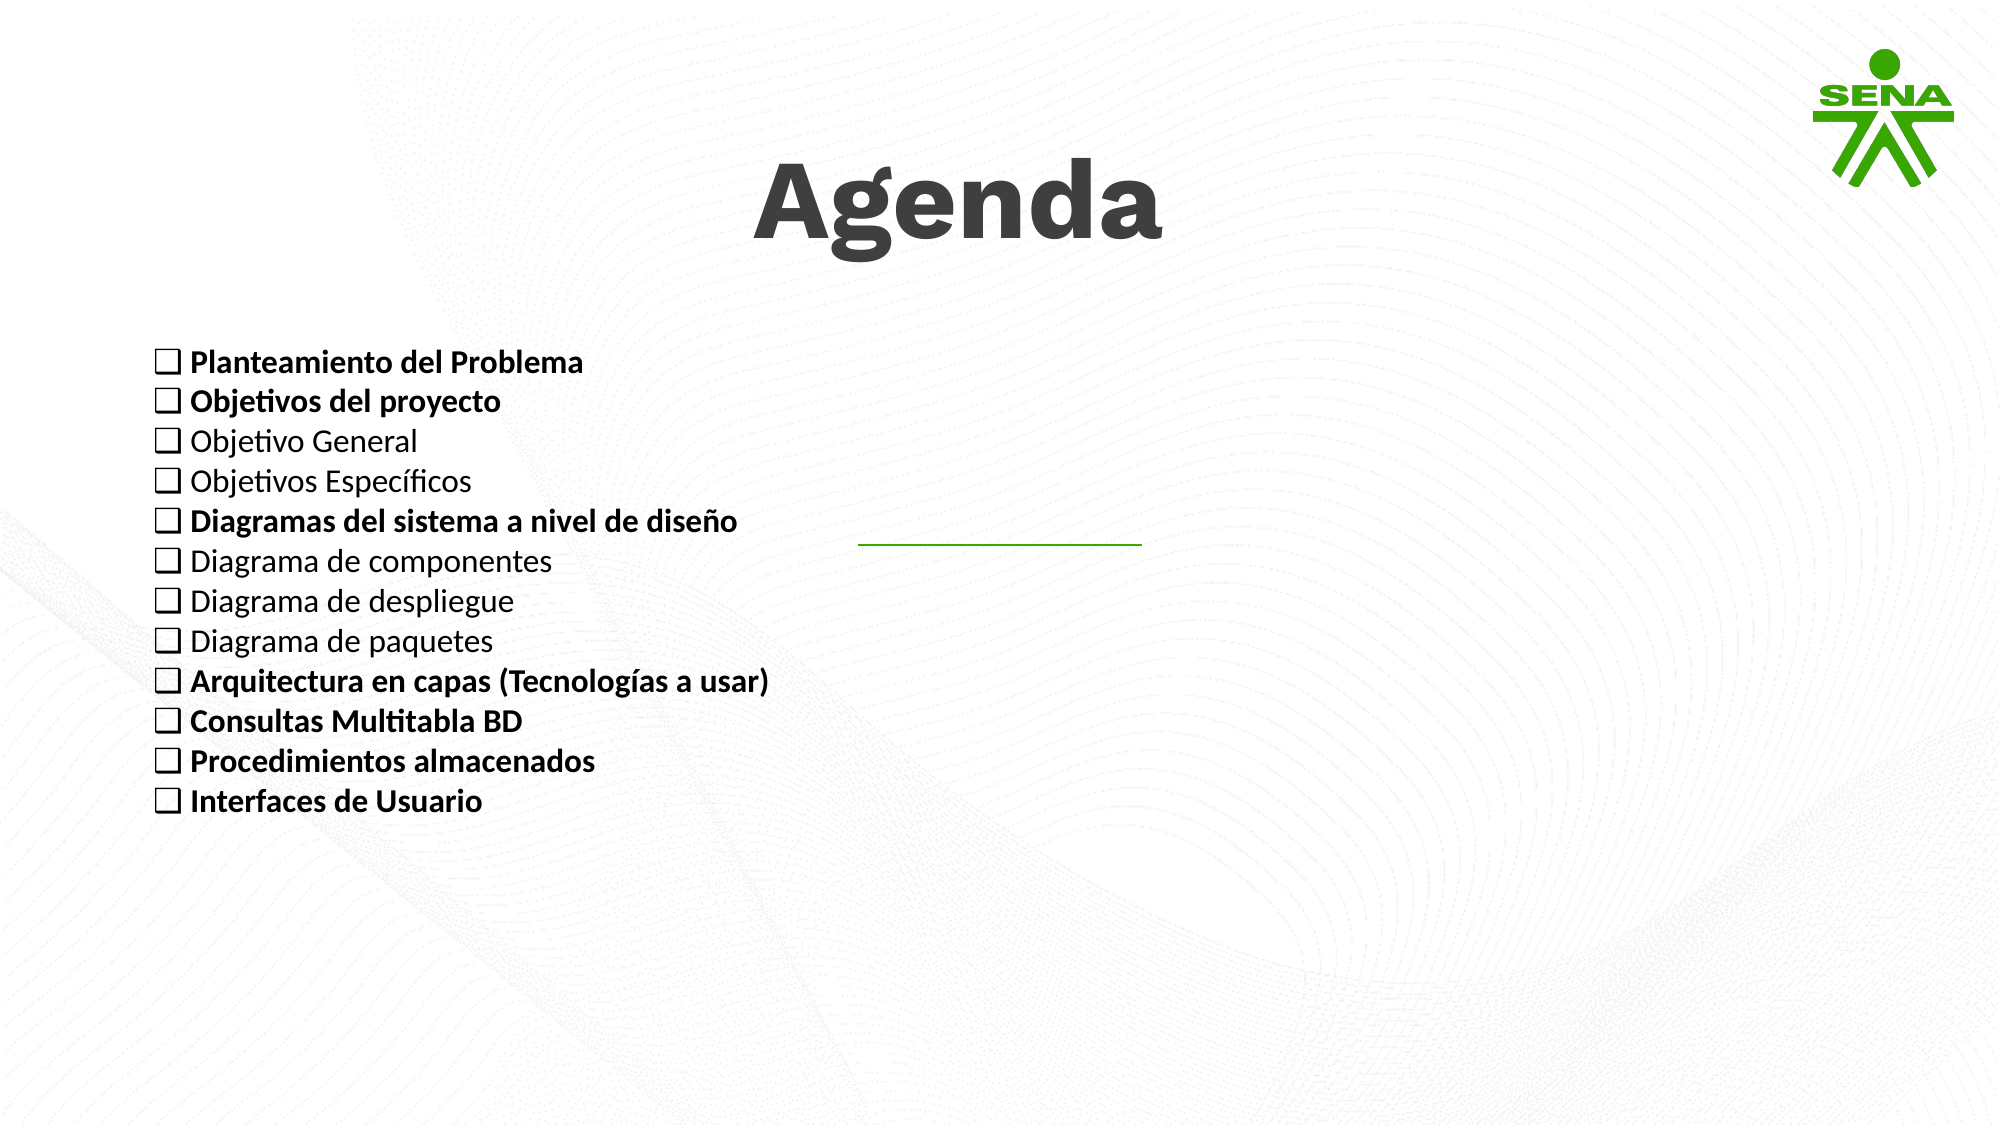

Agenda

❑ Planteamiento del Problema
❑ Objetivos del proyecto
❑ Objetivo General
❑ Objetivos Específicos
❑ Diagramas del sistema a nivel de diseño
❑ Diagrama de componentes
❑ Diagrama de despliegue
❑ Diagrama de paquetes
❑ Arquitectura en capas (Tecnologías a usar)
❑ Consultas Multitabla BD
❑ Procedimientos almacenados
❑ Interfaces de Usuario